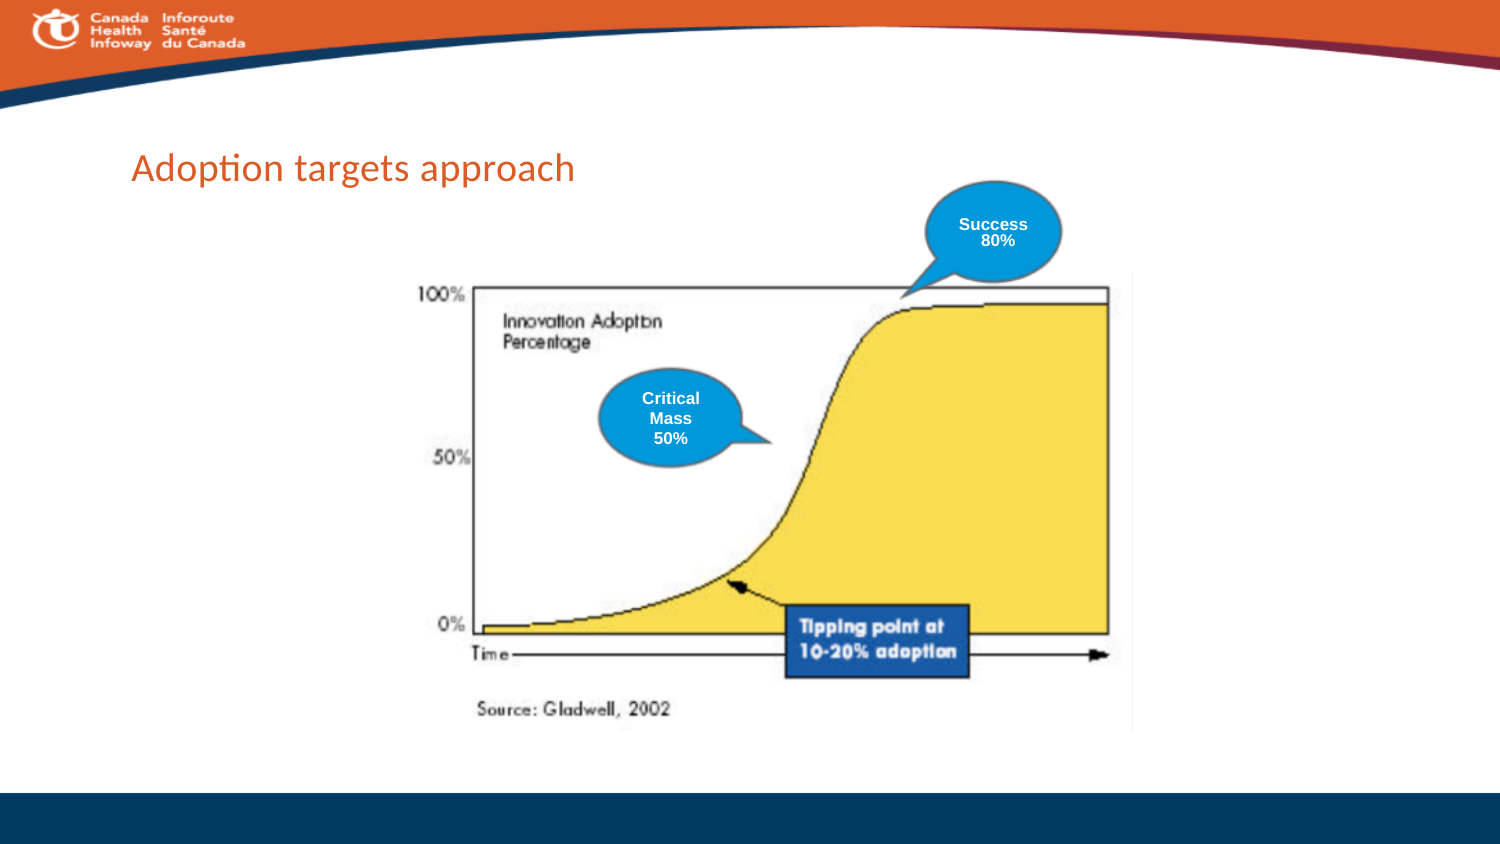

# Adoption targets approach

Success  80%

Critical  Mass  50%